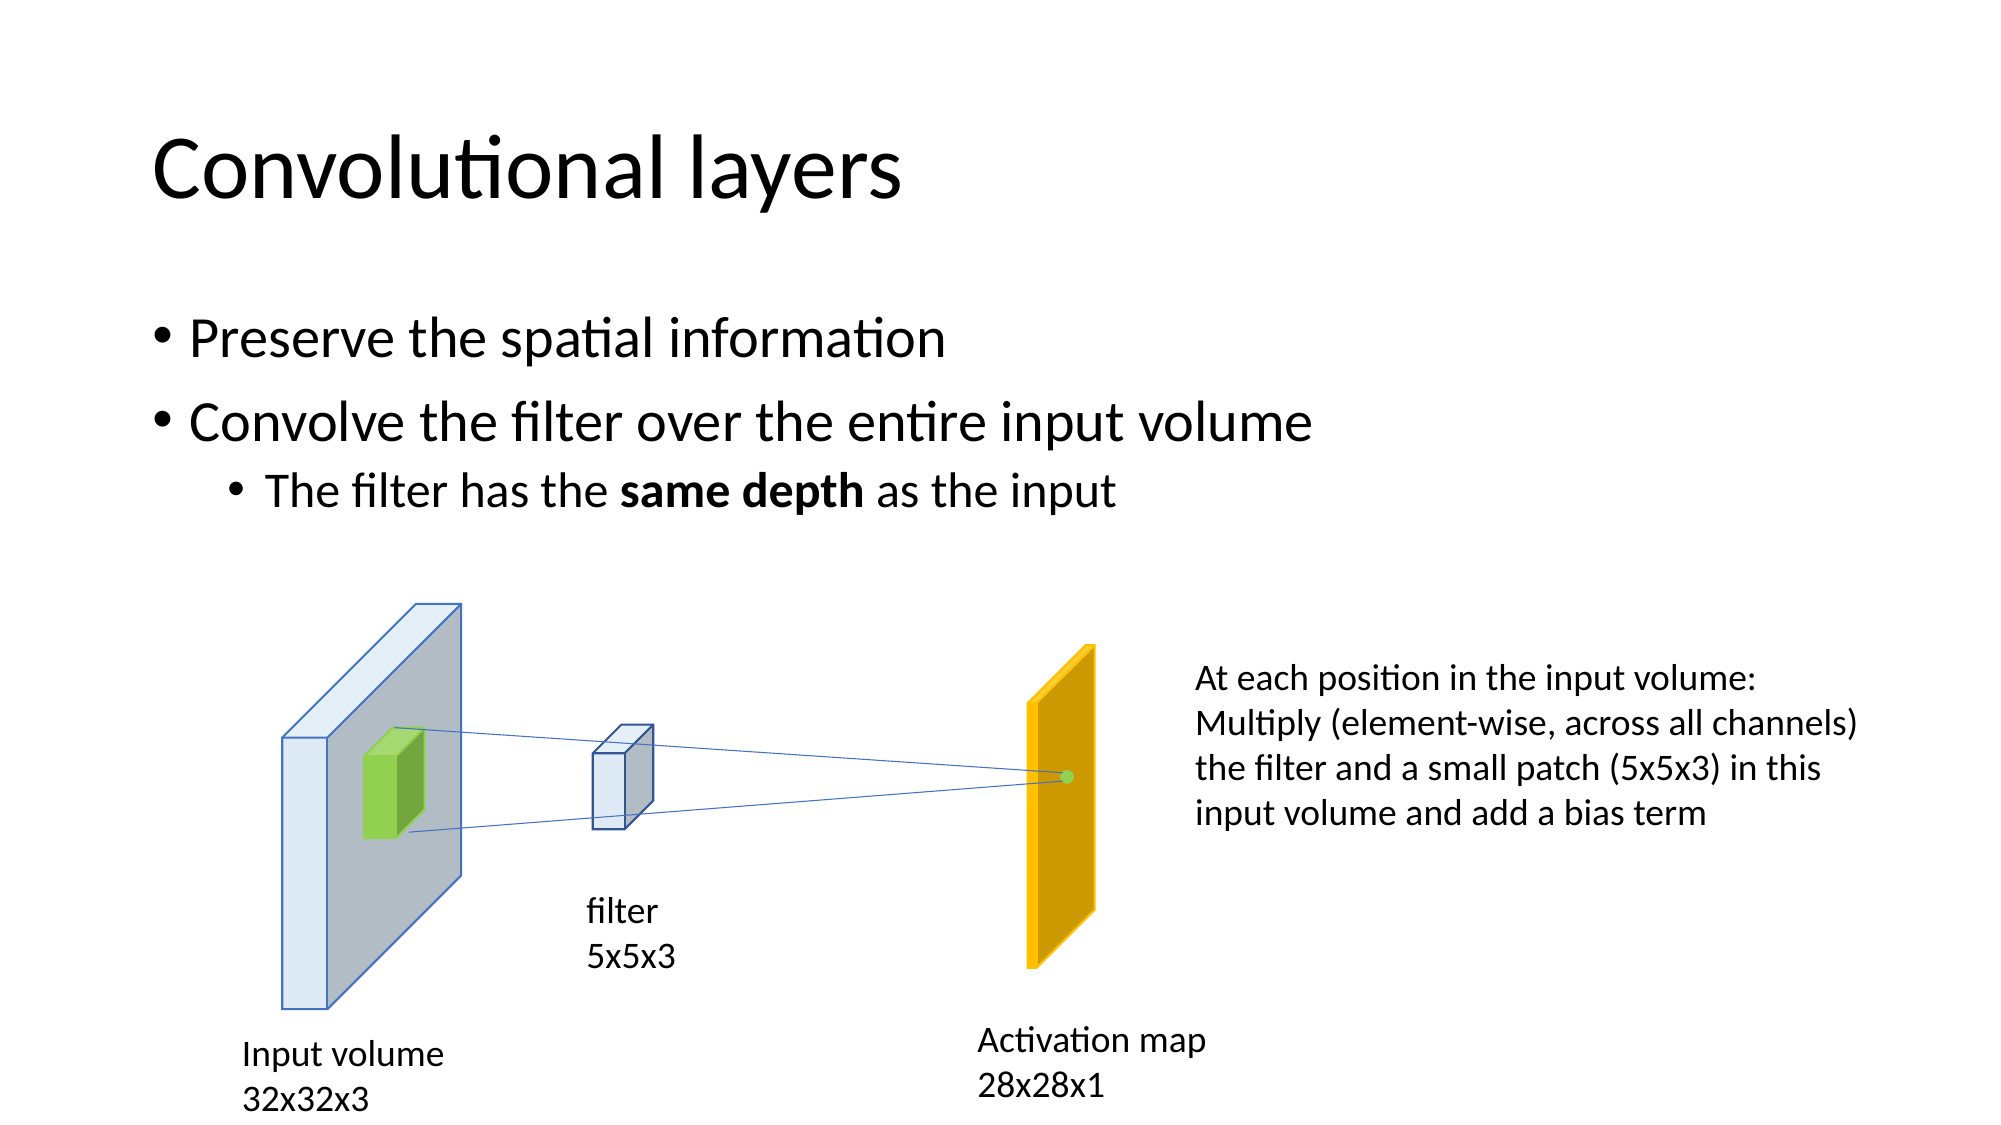

# Convolutional layers
Preserve the spatial information
Convolve the filter over the entire input volume
The filter has the same depth as the input

At each position in the input volume:
Multiply (element-wise, across all channels) the filter and a small patch (5x5x3) in this input volume and add a bias term

filter
5x5x3
Activation map
28x28x1
Input volume
32x32x3